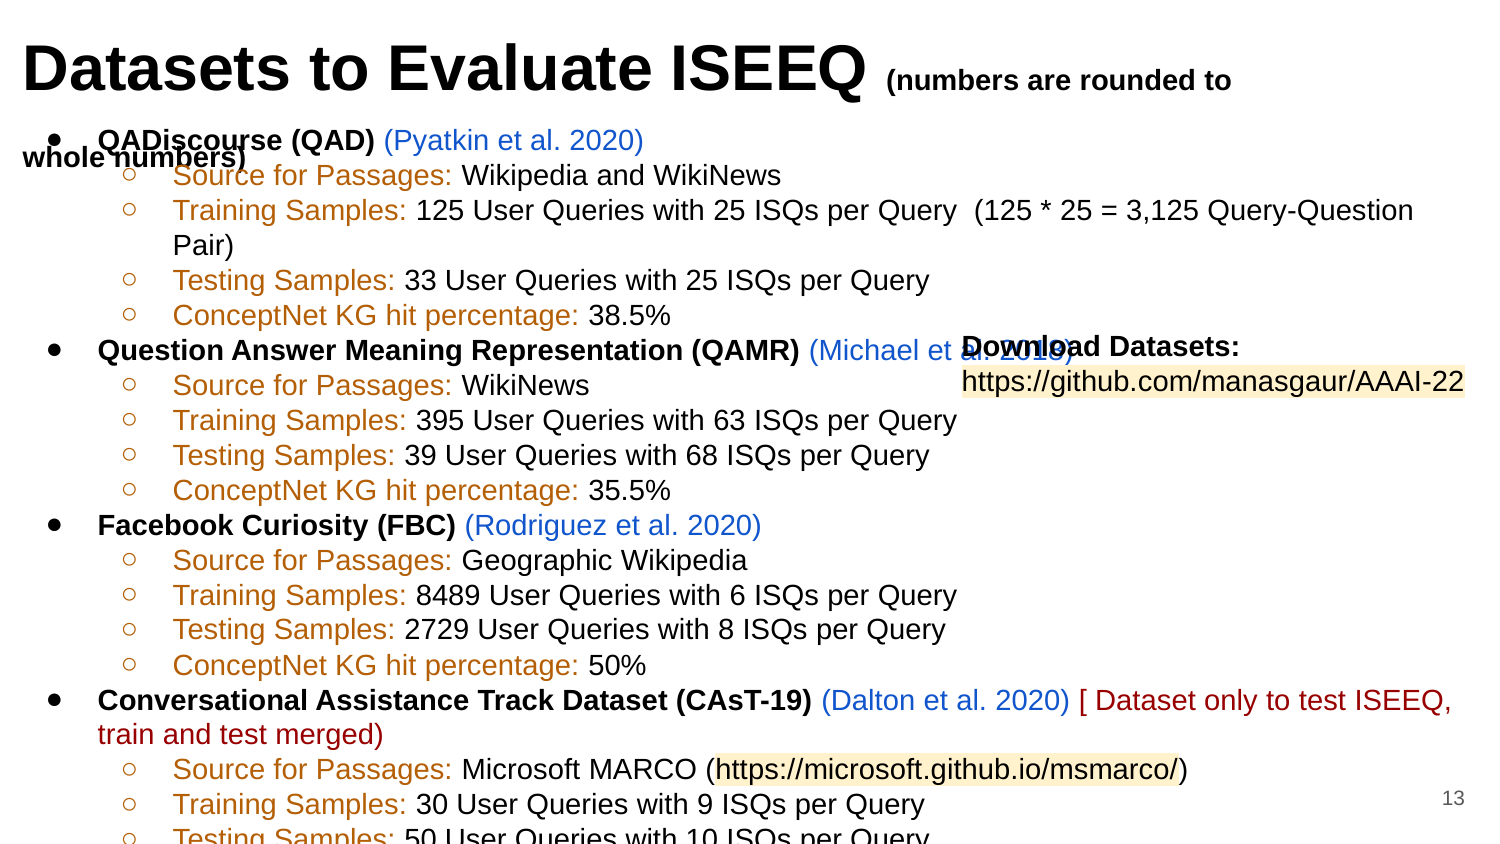

Datasets to Evaluate ISEEQ (numbers are rounded to whole numbers)
QADiscourse (QAD) (Pyatkin et al. 2020)
Source for Passages: Wikipedia and WikiNews
Training Samples: 125 User Queries with 25 ISQs per Query  (125 * 25 = 3,125 Query-Question Pair)
Testing Samples: 33 User Queries with 25 ISQs per Query
ConceptNet KG hit percentage: 38.5%
Question Answer Meaning Representation (QAMR) (Michael et al. 2018)
Source for Passages: WikiNews
Training Samples: 395 User Queries with 63 ISQs per Query
Testing Samples: 39 User Queries with 68 ISQs per Query
ConceptNet KG hit percentage: 35.5%
Facebook Curiosity (FBC) (Rodriguez et al. 2020)
Source for Passages: Geographic Wikipedia
Training Samples: 8489 User Queries with 6 ISQs per Query
Testing Samples: 2729 User Queries with 8 ISQs per Query
ConceptNet KG hit percentage: 50%
Conversational Assistance Track Dataset (CAsT-19) (Dalton et al. 2020) [ Dataset only to test ISEEQ, train and test merged)
Source for Passages: Microsoft MARCO (https://microsoft.github.io/msmarco/)
Training Samples: 30 User Queries with 9 ISQs per Query
Testing Samples: 50 User Queries with 10 ISQs per Query
ConceptNet KG hit percentage: 57%
Download Datasets:
https://github.com/manasgaur/AAAI-22

13